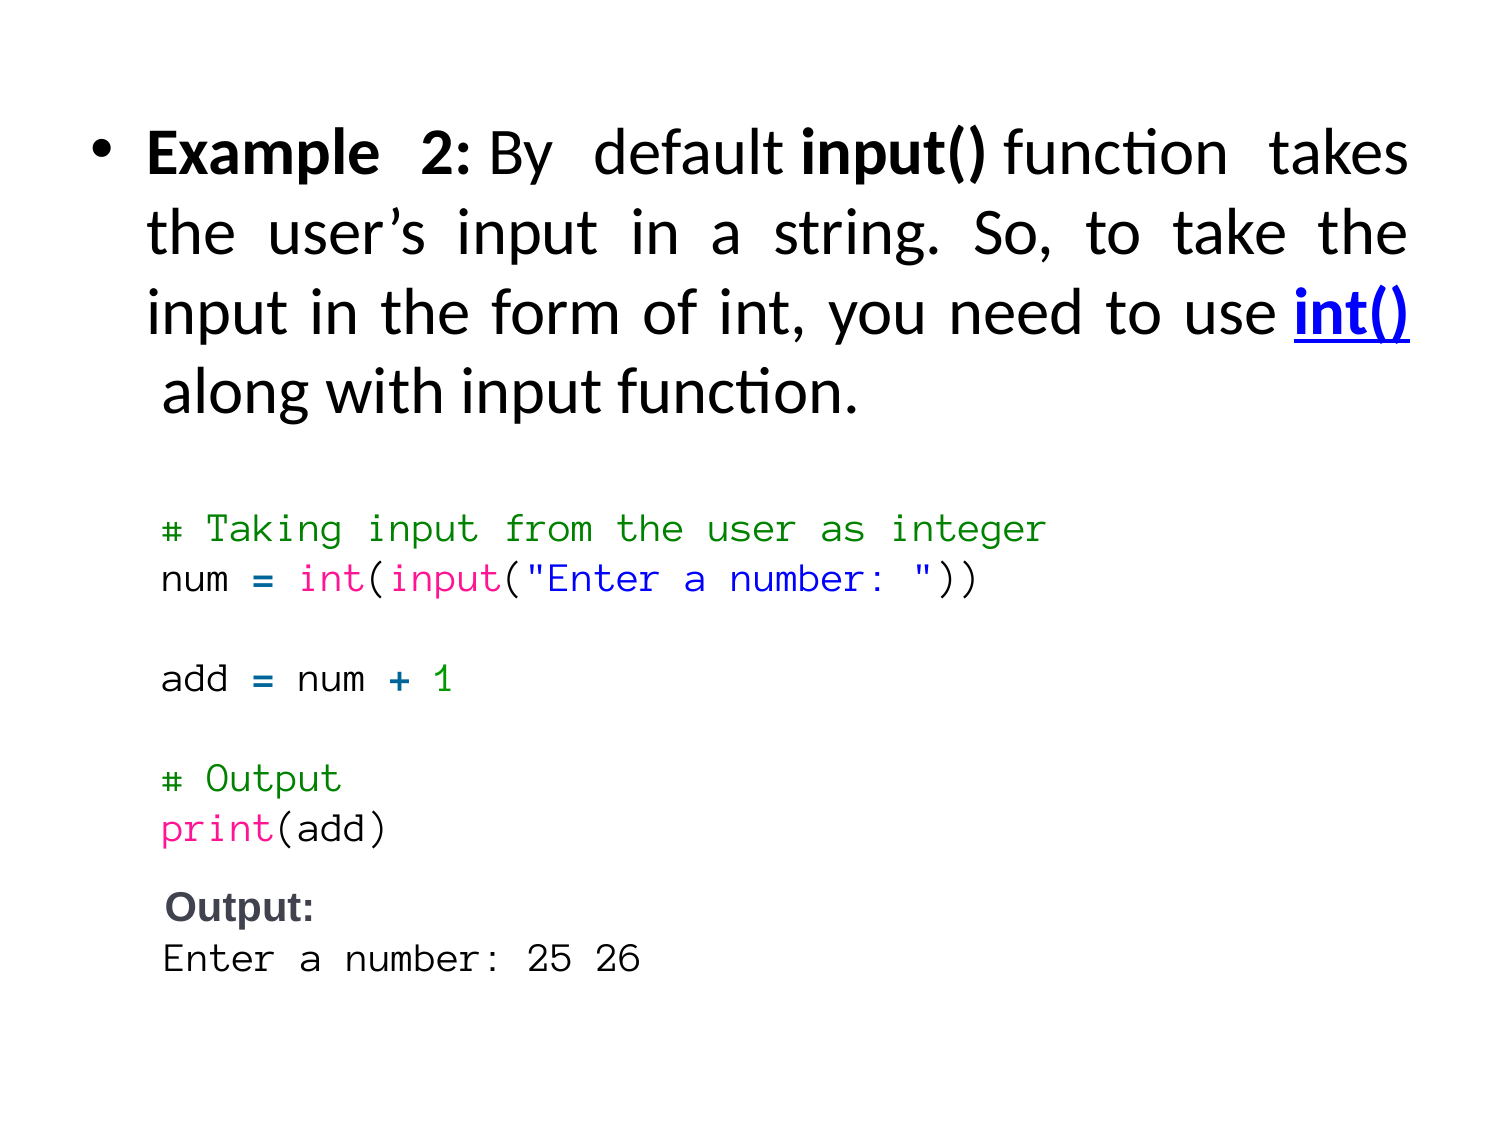

Example 2: By default input() function takes the user’s input in a string. So, to take the input in the form of int, you need to use int() along with input function.
# Taking input from the user as integer
num = int(input("Enter a number: "))

add = num + 1

# Output
print(add)
Output:
Enter a number: 25 26